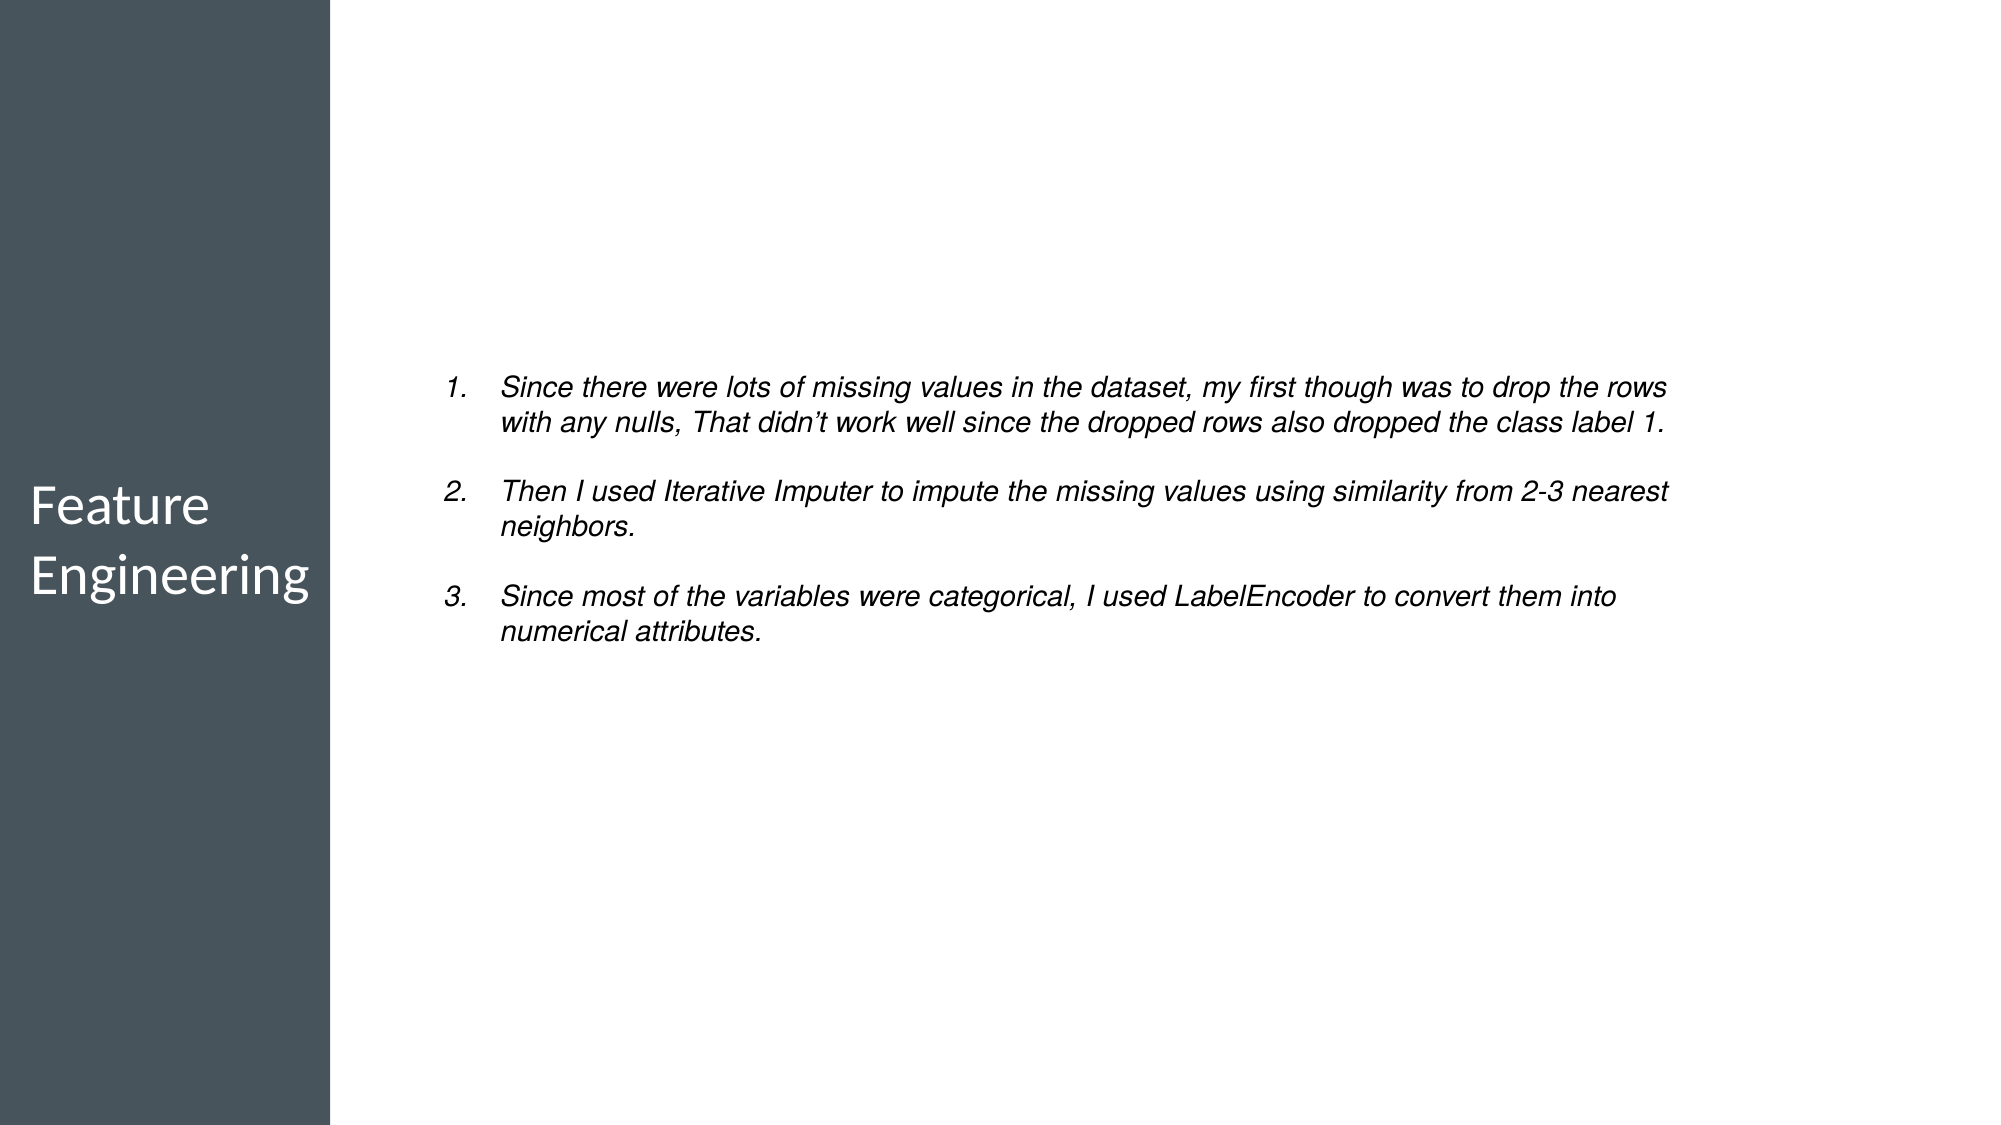

Since there were lots of missing values in the dataset, my first though was to drop the rows with any nulls, That didn’t work well since the dropped rows also dropped the class label 1.

Then I used Iterative Imputer to impute the missing values using similarity from 2-3 nearest neighbors.

Since most of the variables were categorical, I used LabelEncoder to convert them into numerical attributes.

Feature Engineering